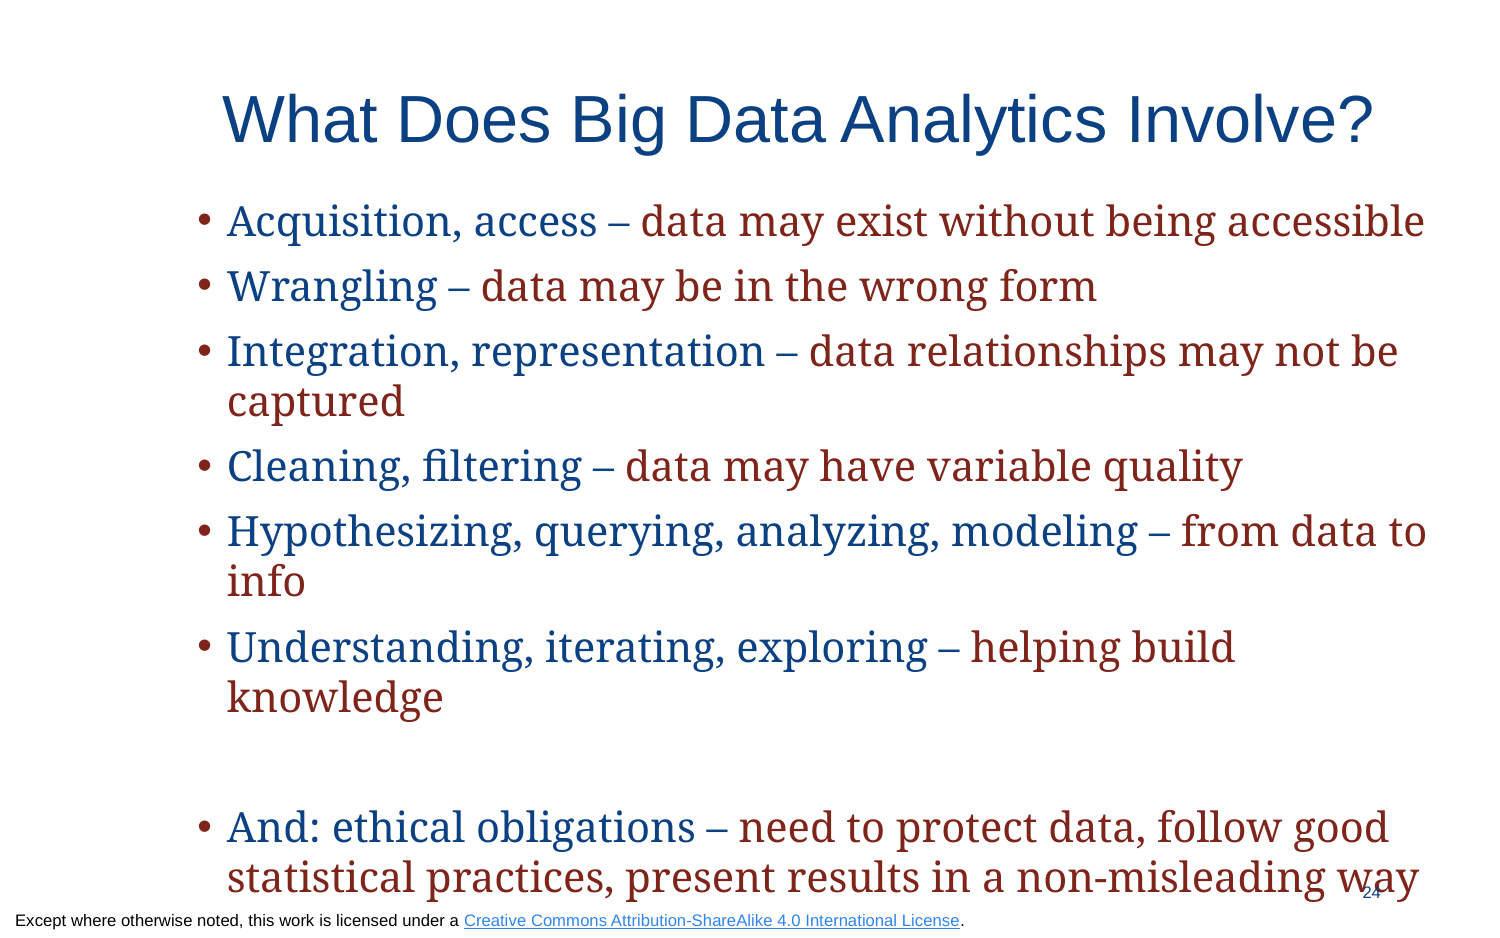

# What Does Big Data Analytics Involve?
Acquisition, access – data may exist without being accessible
Wrangling – data may be in the wrong form
Integration, representation – data relationships may not be captured
Cleaning, filtering – data may have variable quality
Hypothesizing, querying, analyzing, modeling – from data to info
Understanding, iterating, exploring – helping build knowledge

And: ethical obligations – need to protect data, follow good statistical practices, present results in a non-misleading way
24